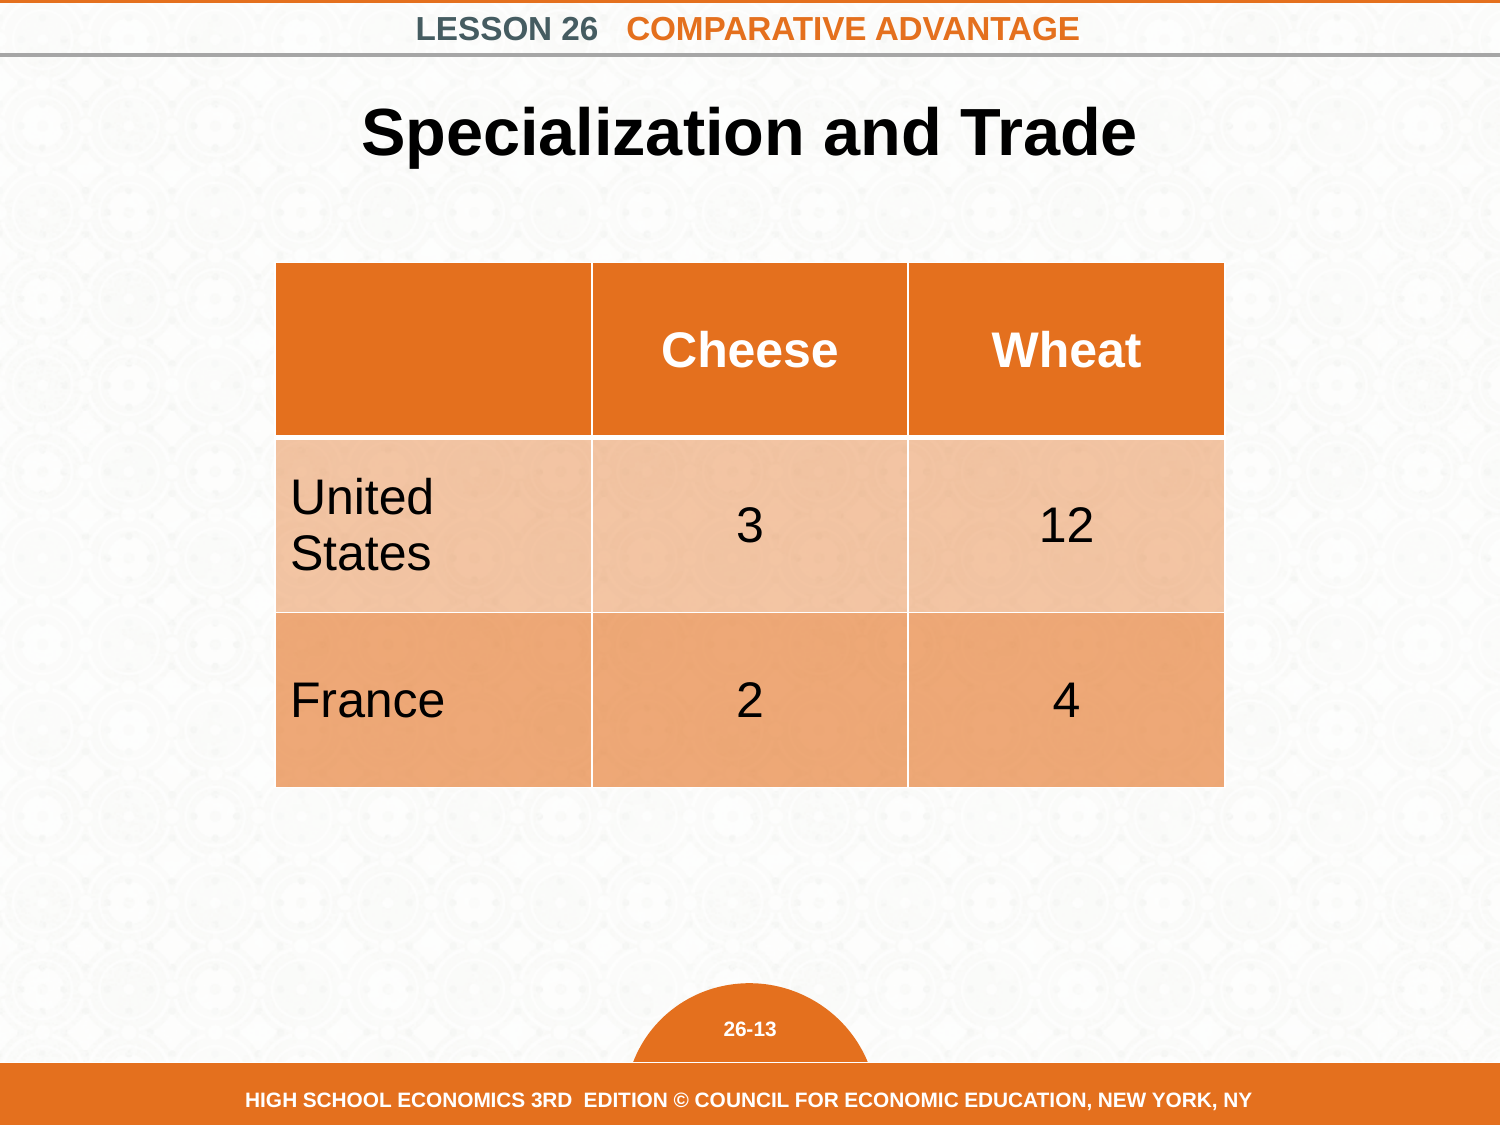

# Specialization and Trade
|  | Cheese | Wheat |
| --- | --- | --- |
| United States | 3 | 12 |
| France | 2 | 4 |